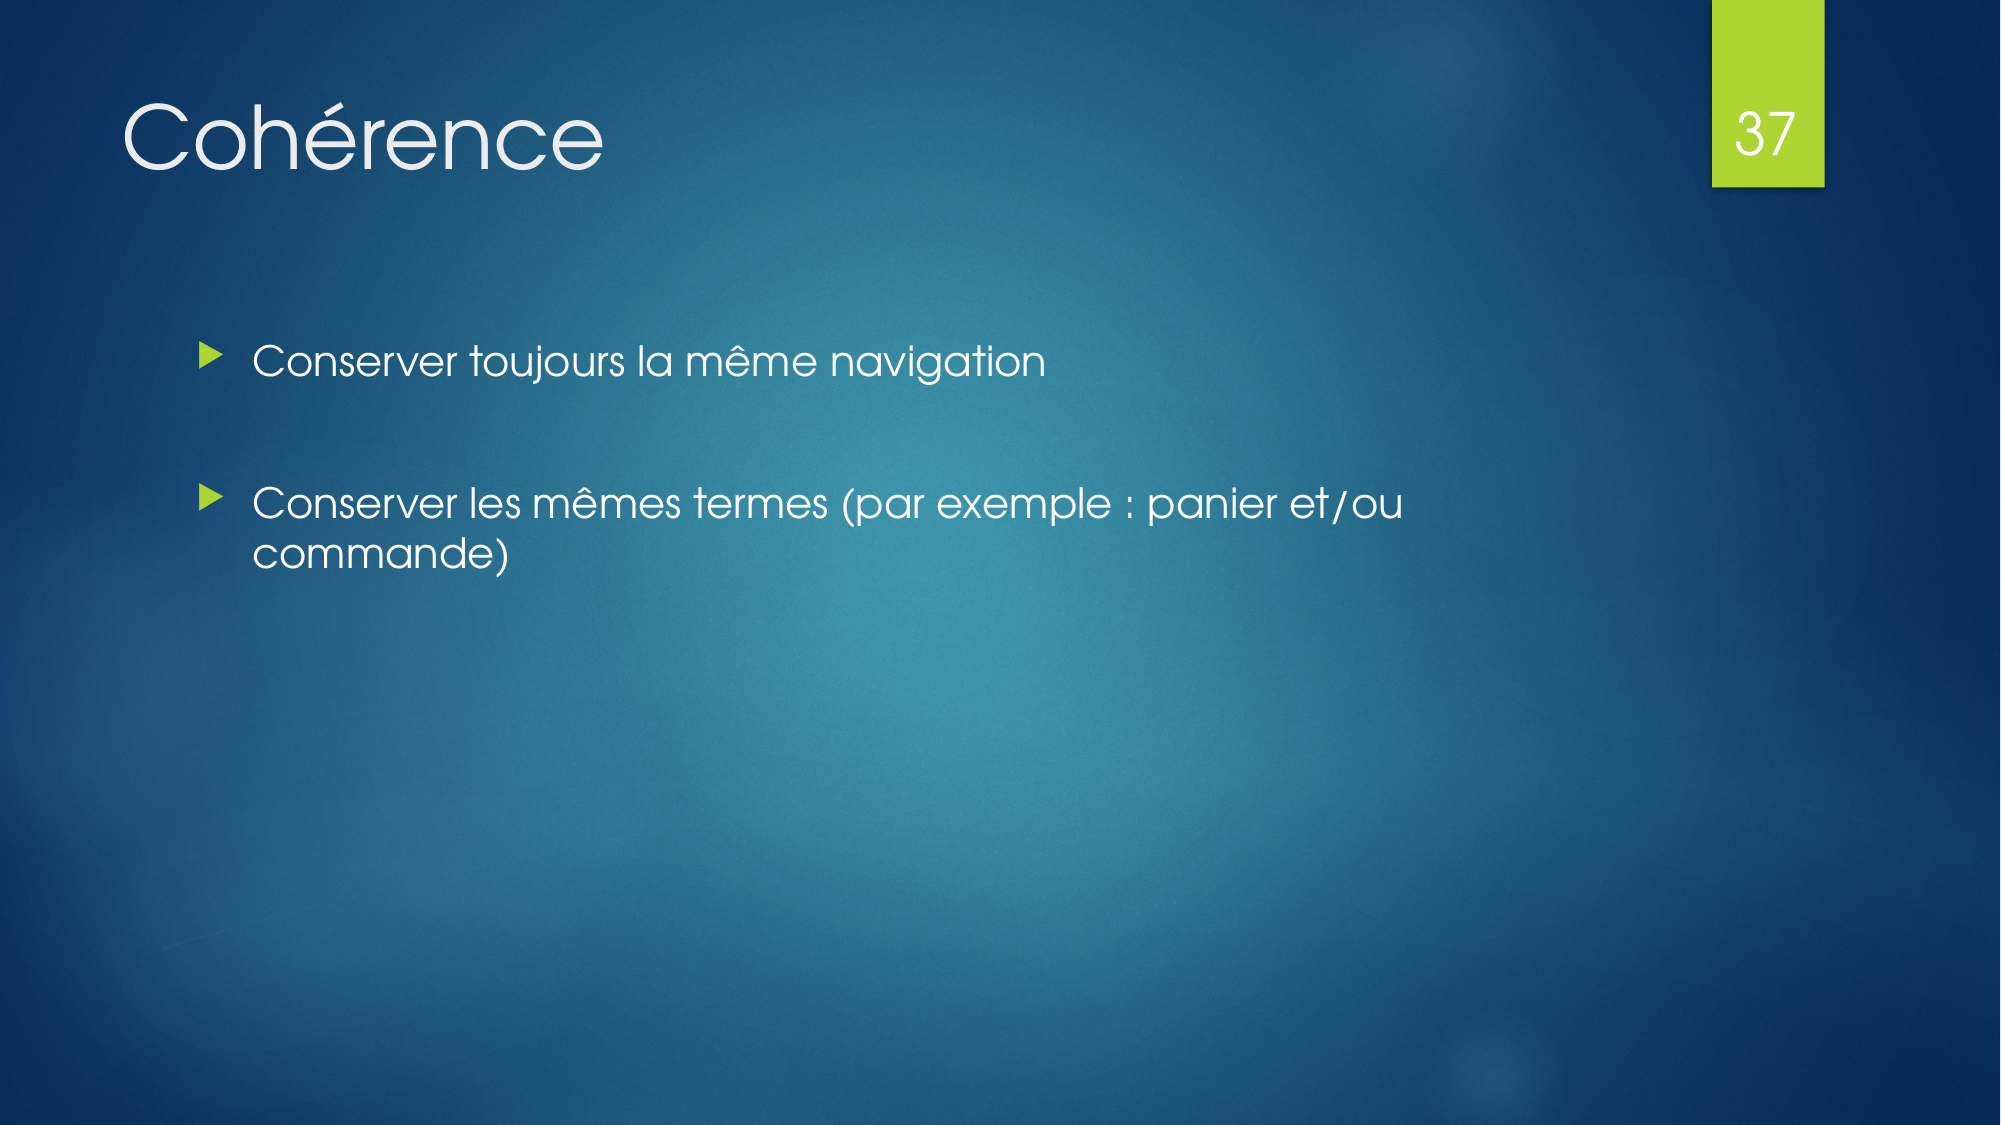

37
# Cohérence
Conserver toujours la même navigation

Conserver les mêmes termes (par exemple : panier et/ou commande)